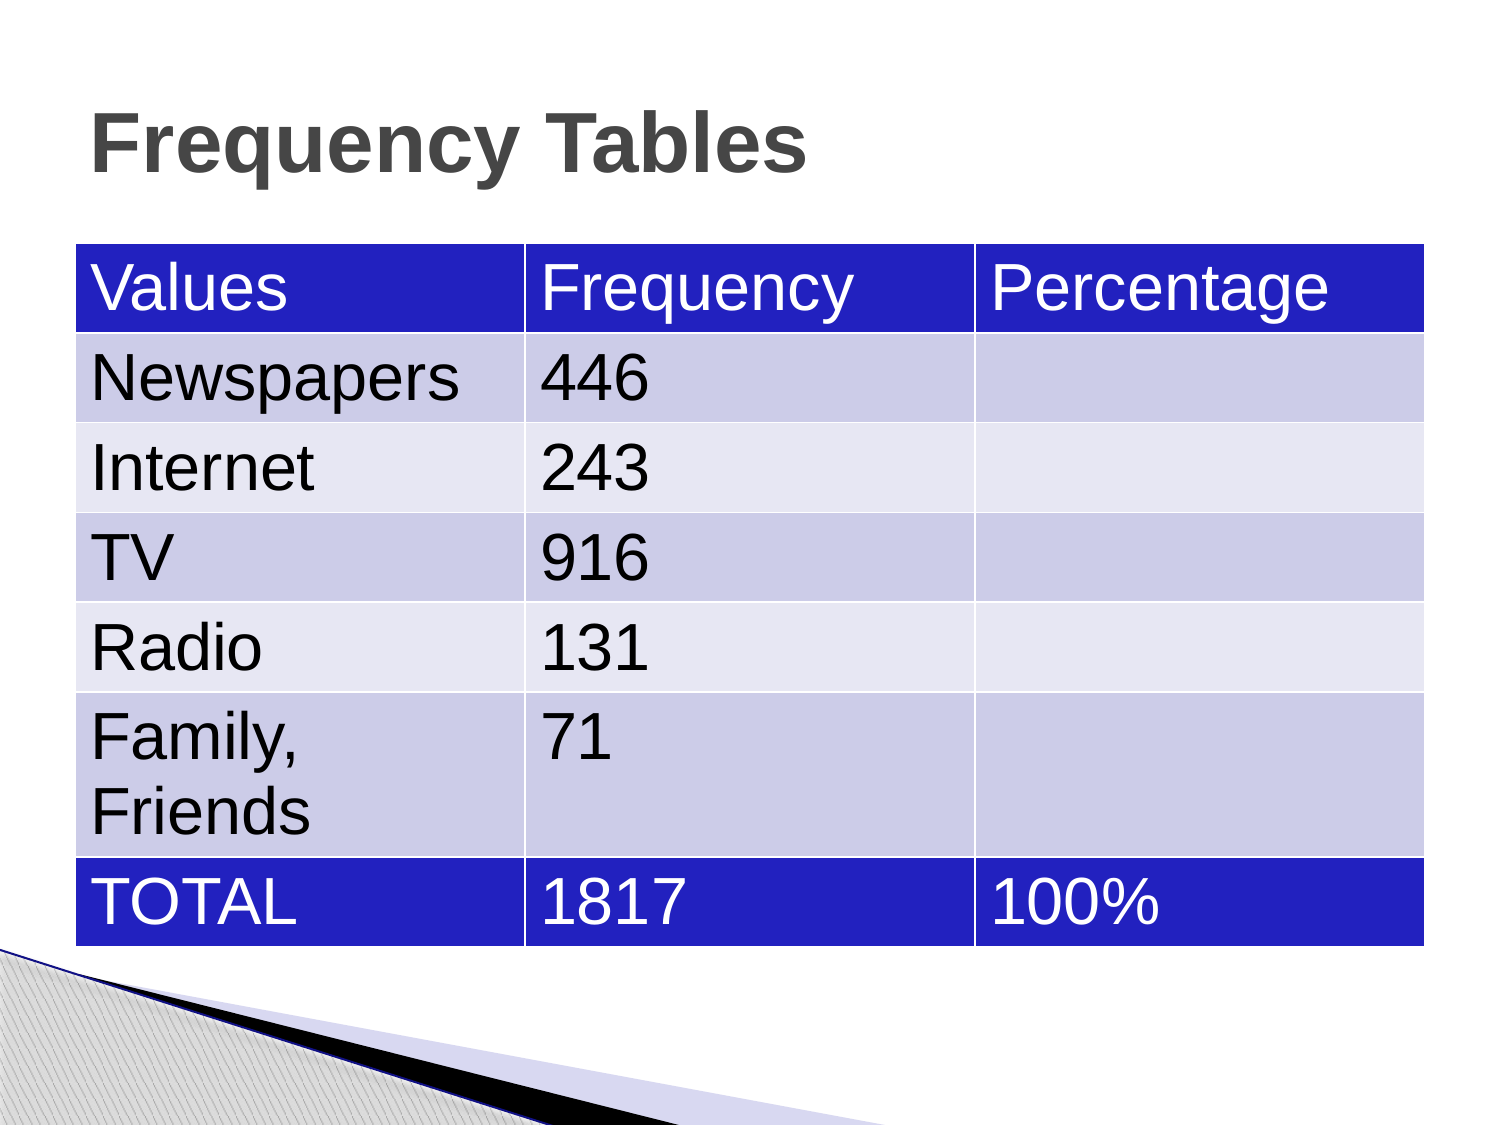

# Frequency Tables
| Values | Frequency | Percentage |
| --- | --- | --- |
| Newspapers | 446 |  |
| Internet | 243 |  |
| TV | 916 |  |
| Radio | 131 |  |
| Family, Friends | 71 |  |
| TOTAL | 1817 | 100% |